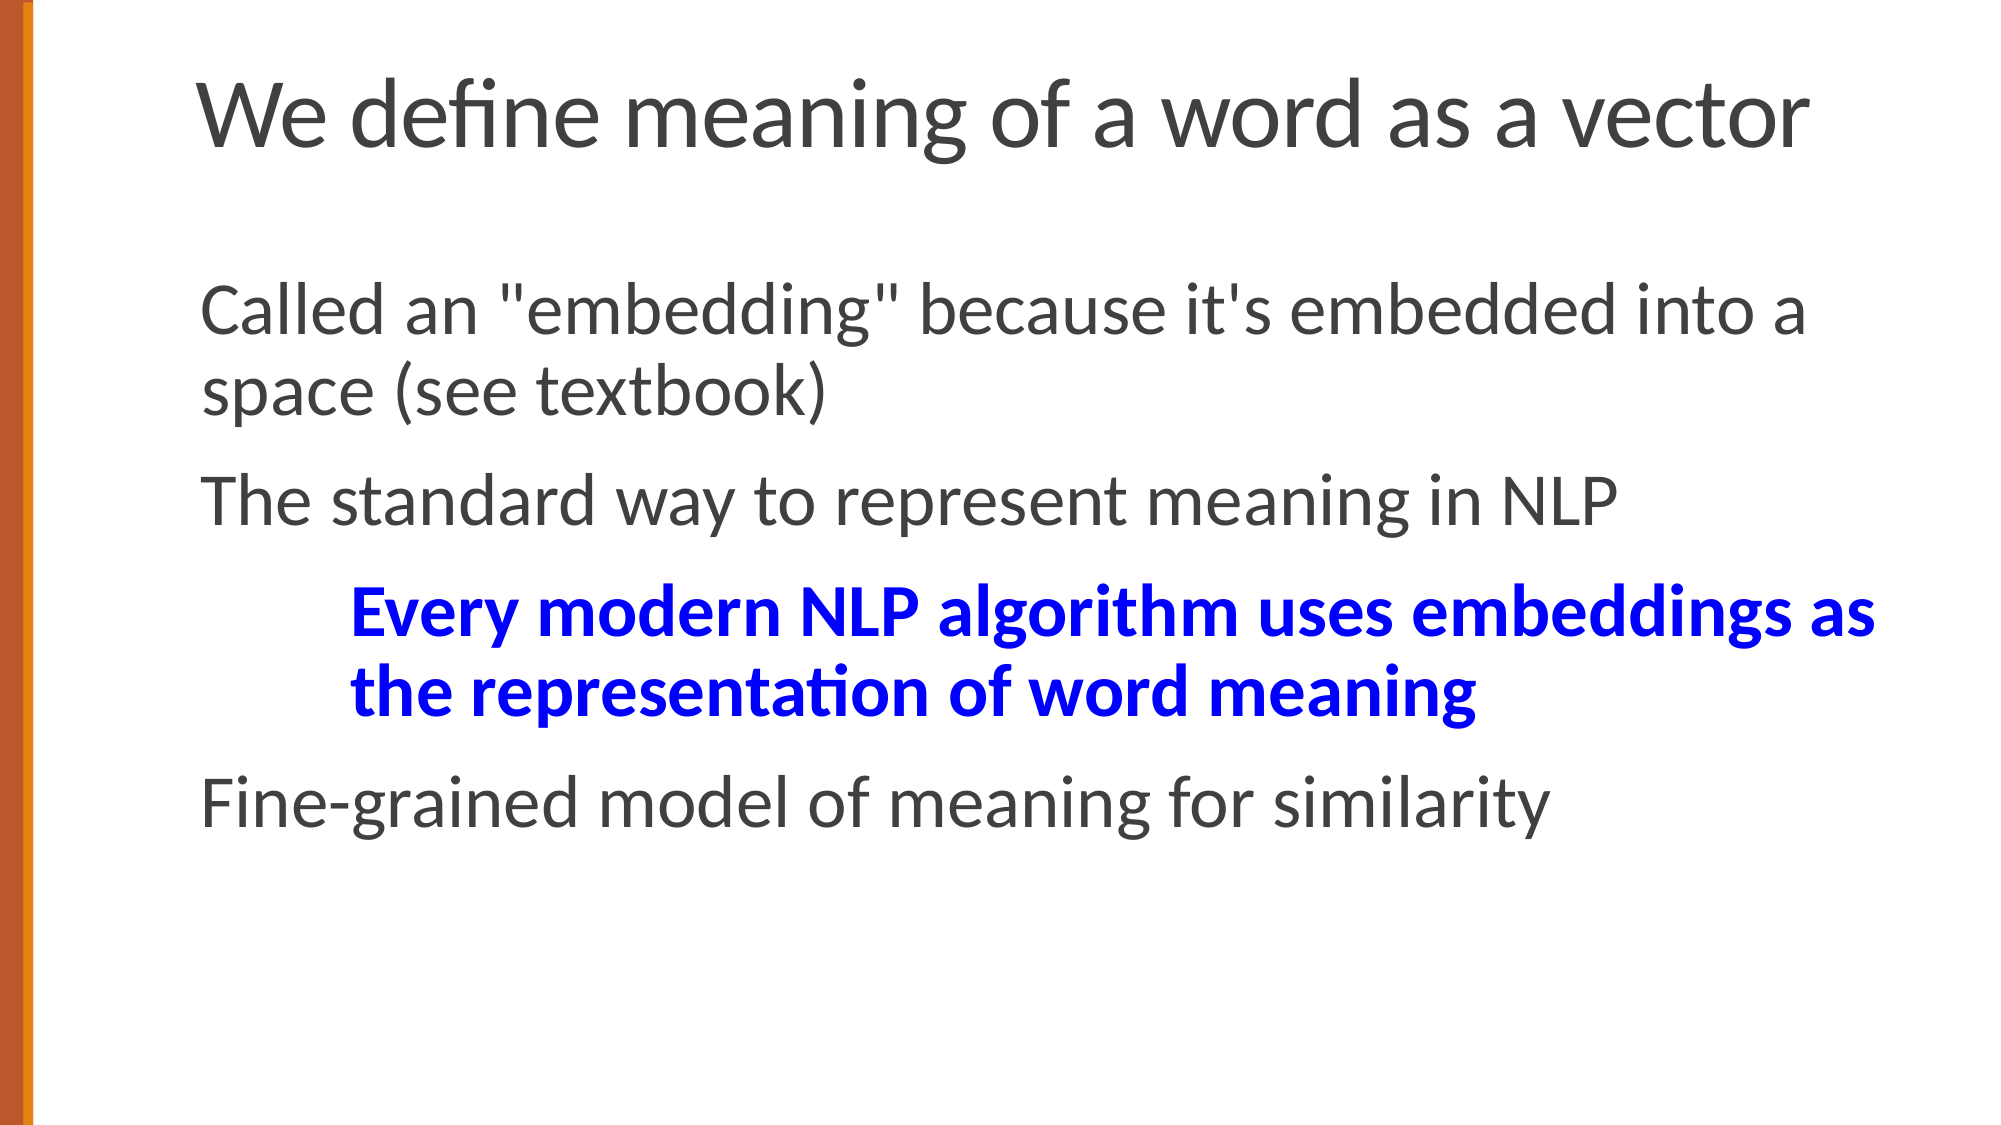

# We define meaning of a word as a vector
Called an "embedding" because it's embedded into a space (see textbook)
The standard way to represent meaning in NLP
	Every modern NLP algorithm uses embeddings as the representation of word meaning
Fine-grained model of meaning for similarity